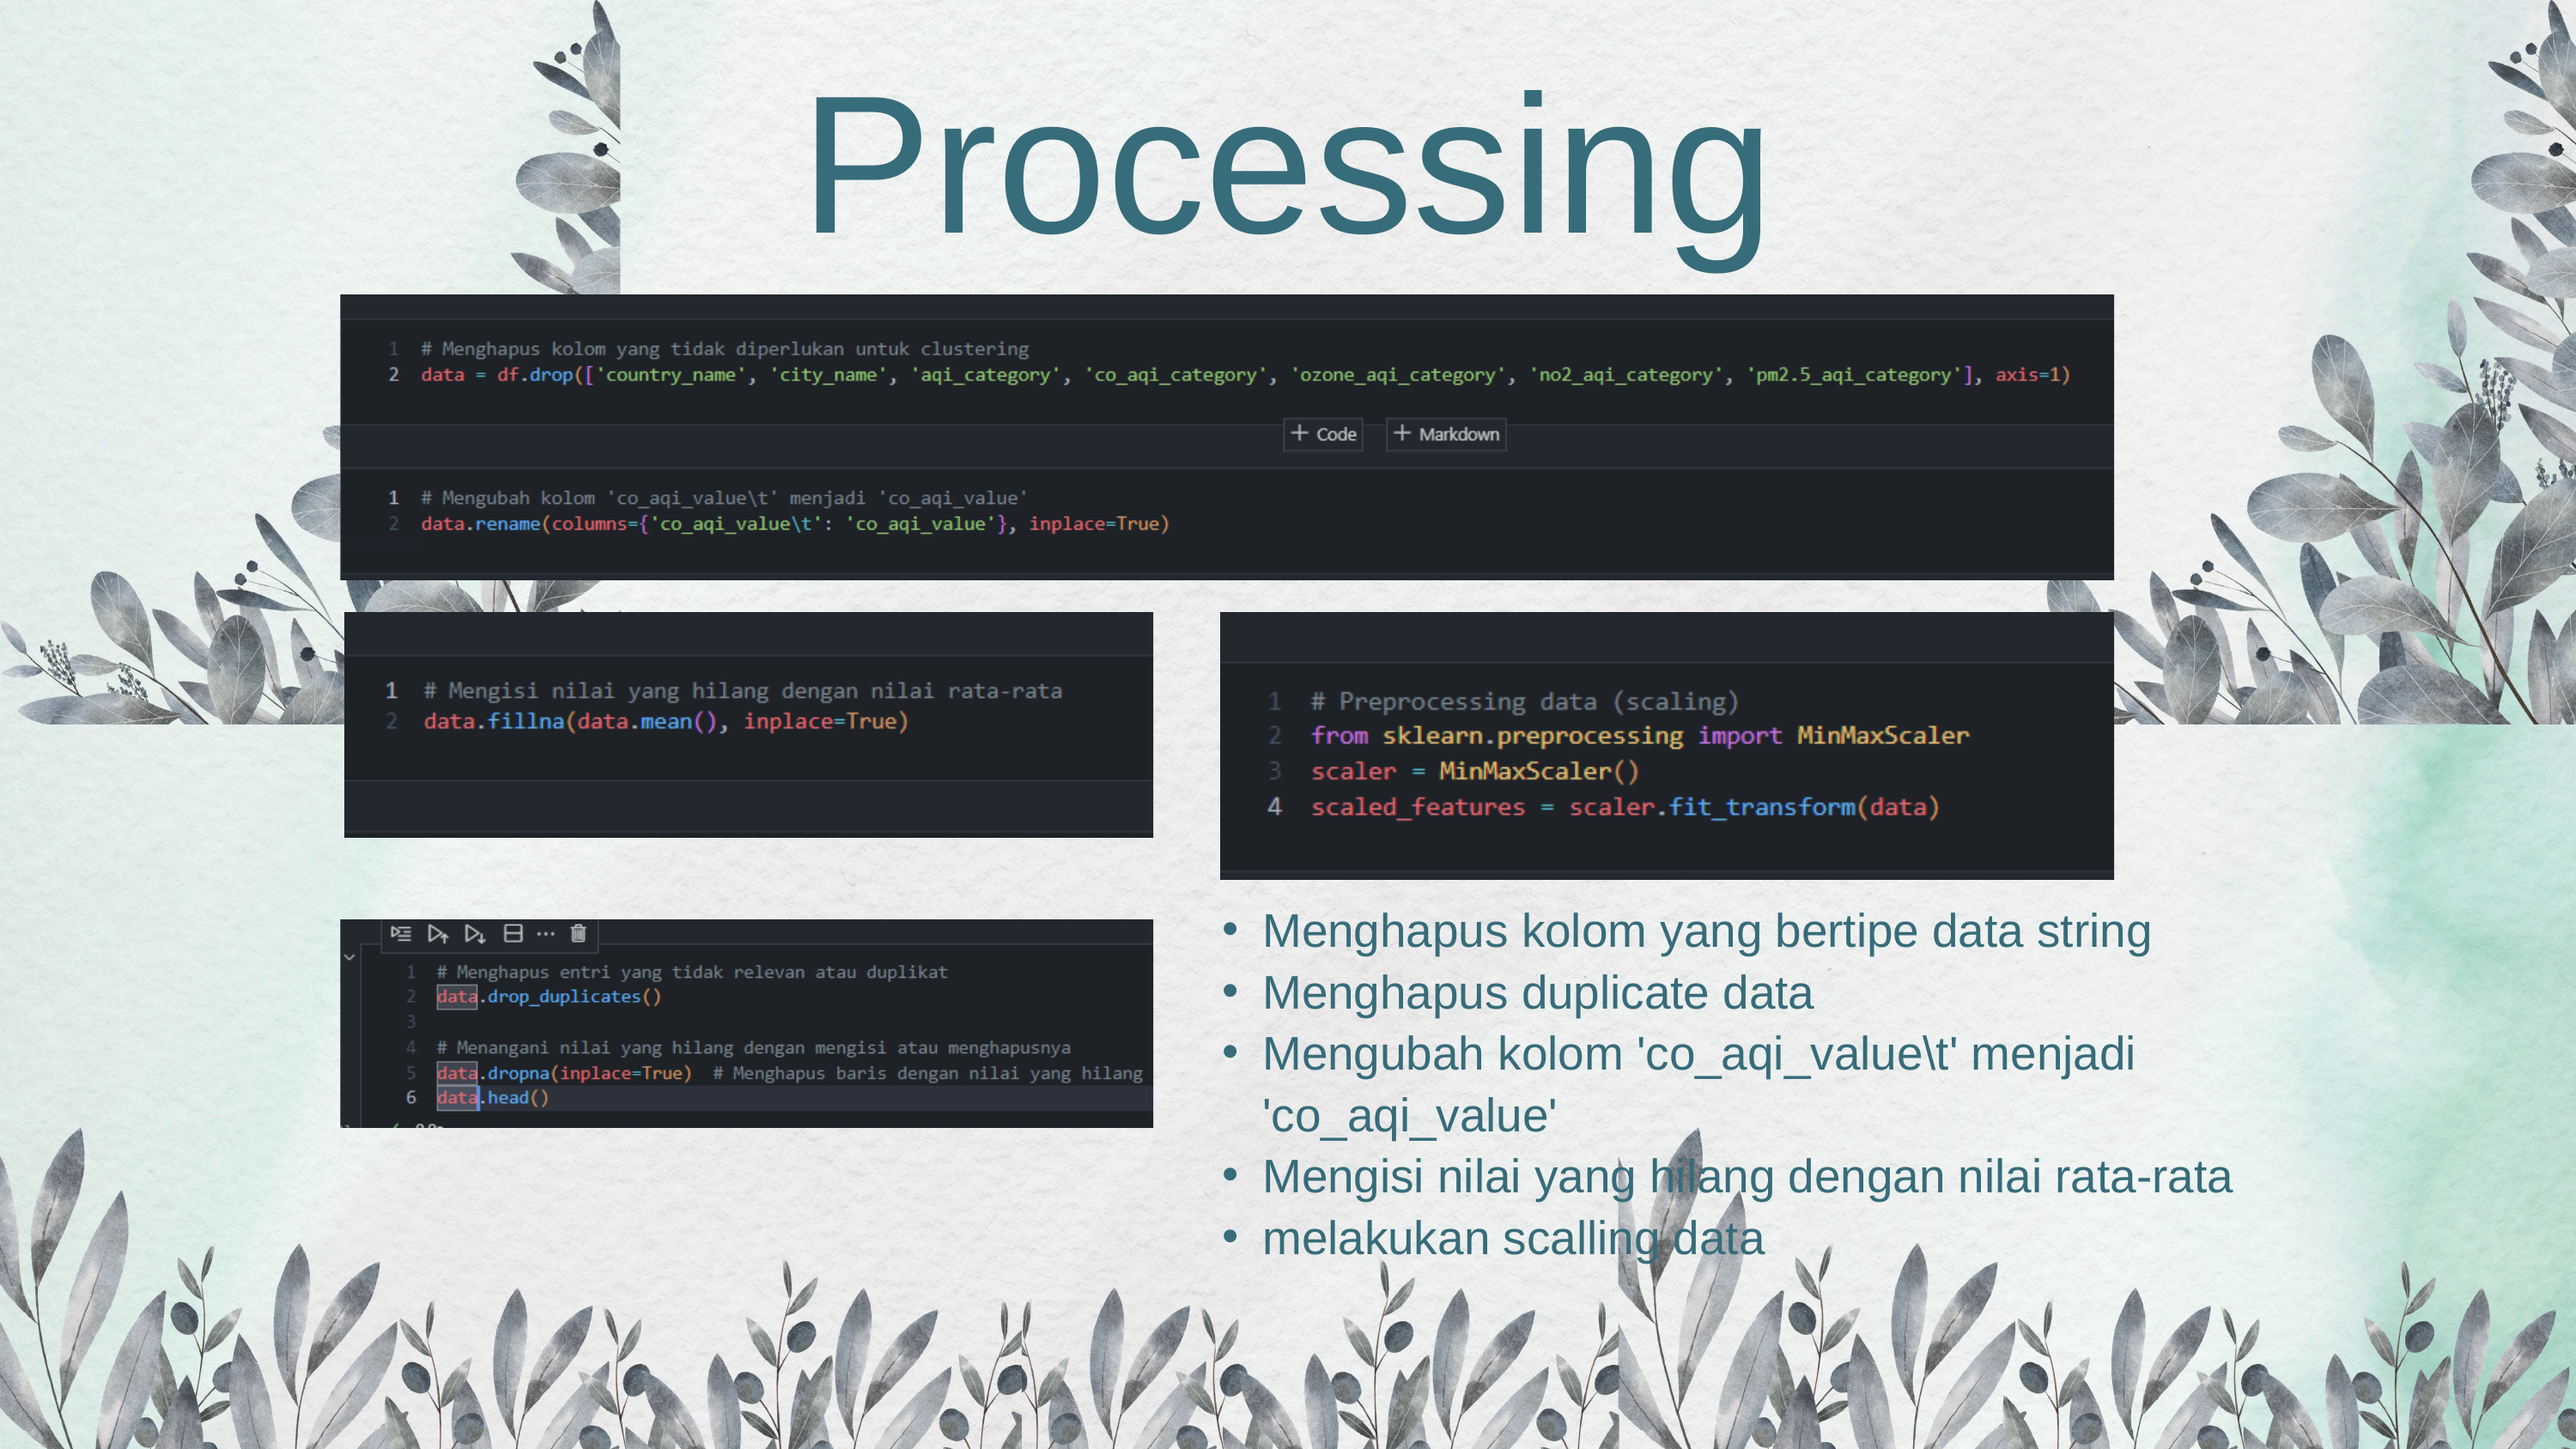

Processing

Menghapus kolom yang bertipe data string
Menghapus duplicate data
Mengubah kolom 'co_aqi_value\t' menjadi 'co_aqi_value'
Mengisi nilai yang hilang dengan nilai rata-rata
melakukan scalling data